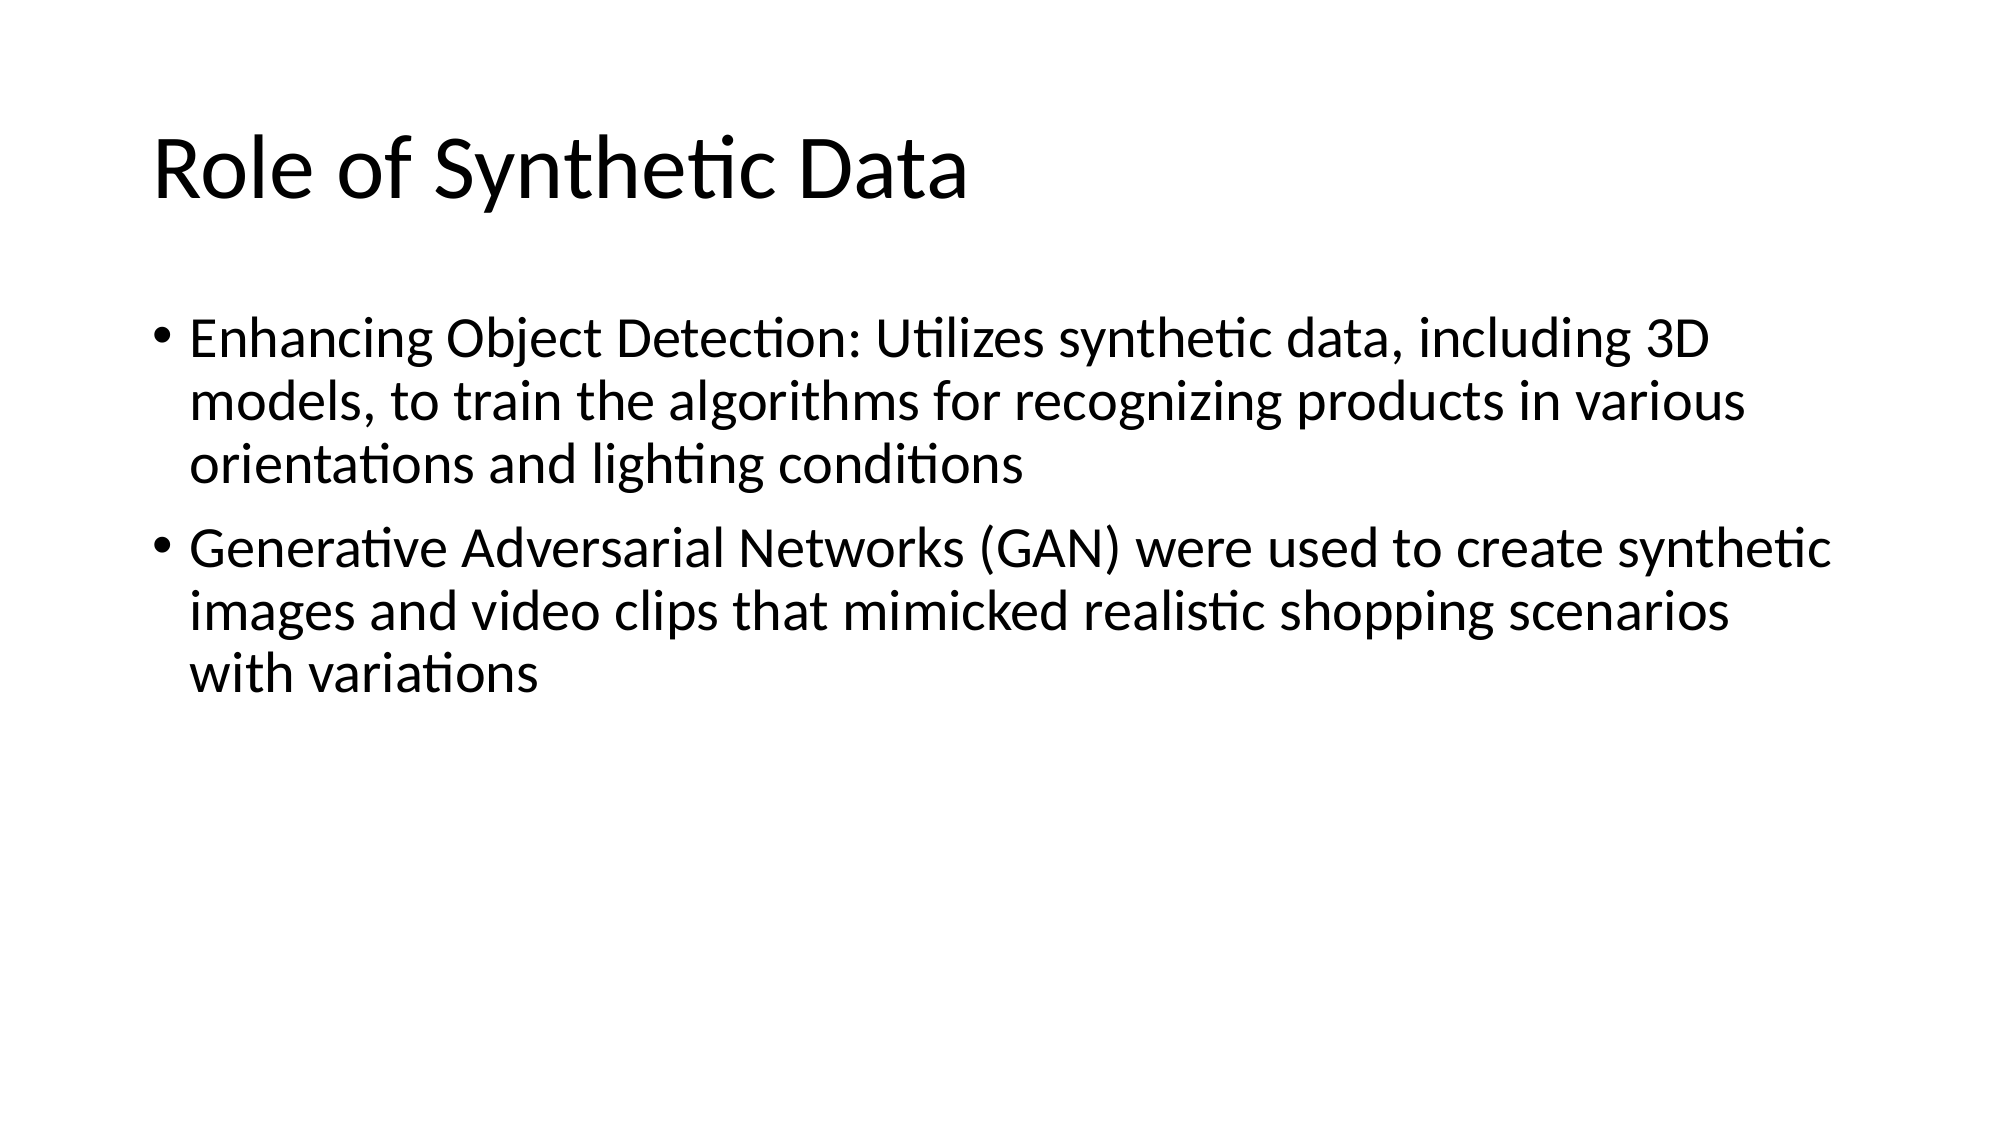

# Role of Synthetic Data
Enhancing Object Detection: Utilizes synthetic data, including 3D models, to train the algorithms for recognizing products in various orientations and lighting conditions
Generative Adversarial Networks (GAN) were used to create synthetic images and video clips that mimicked realistic shopping scenarios with variations